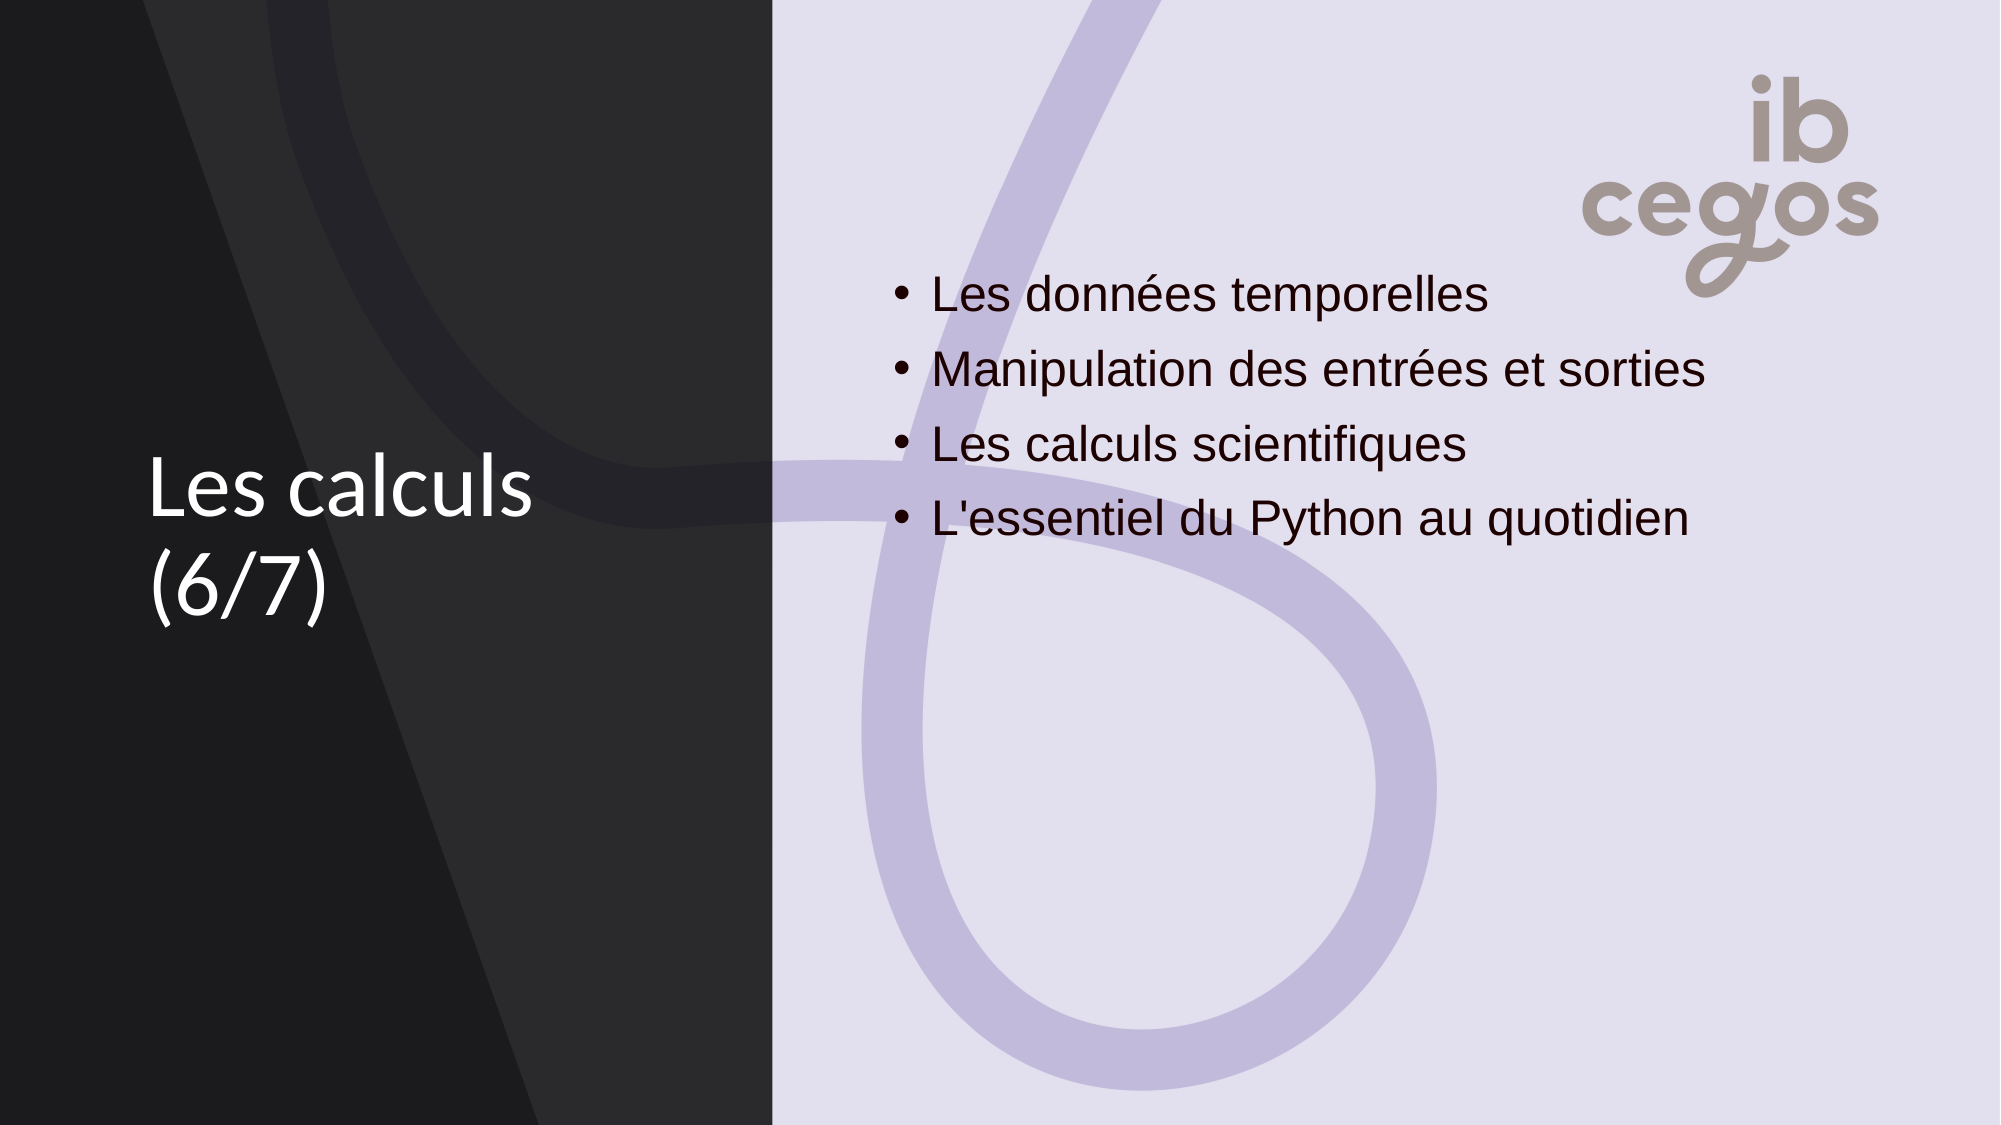

# Les calculs (6/7)

Les données temporelles
Manipulation des entrées et sorties
Les calculs scientifiques
L'essentiel du Python au quotidien